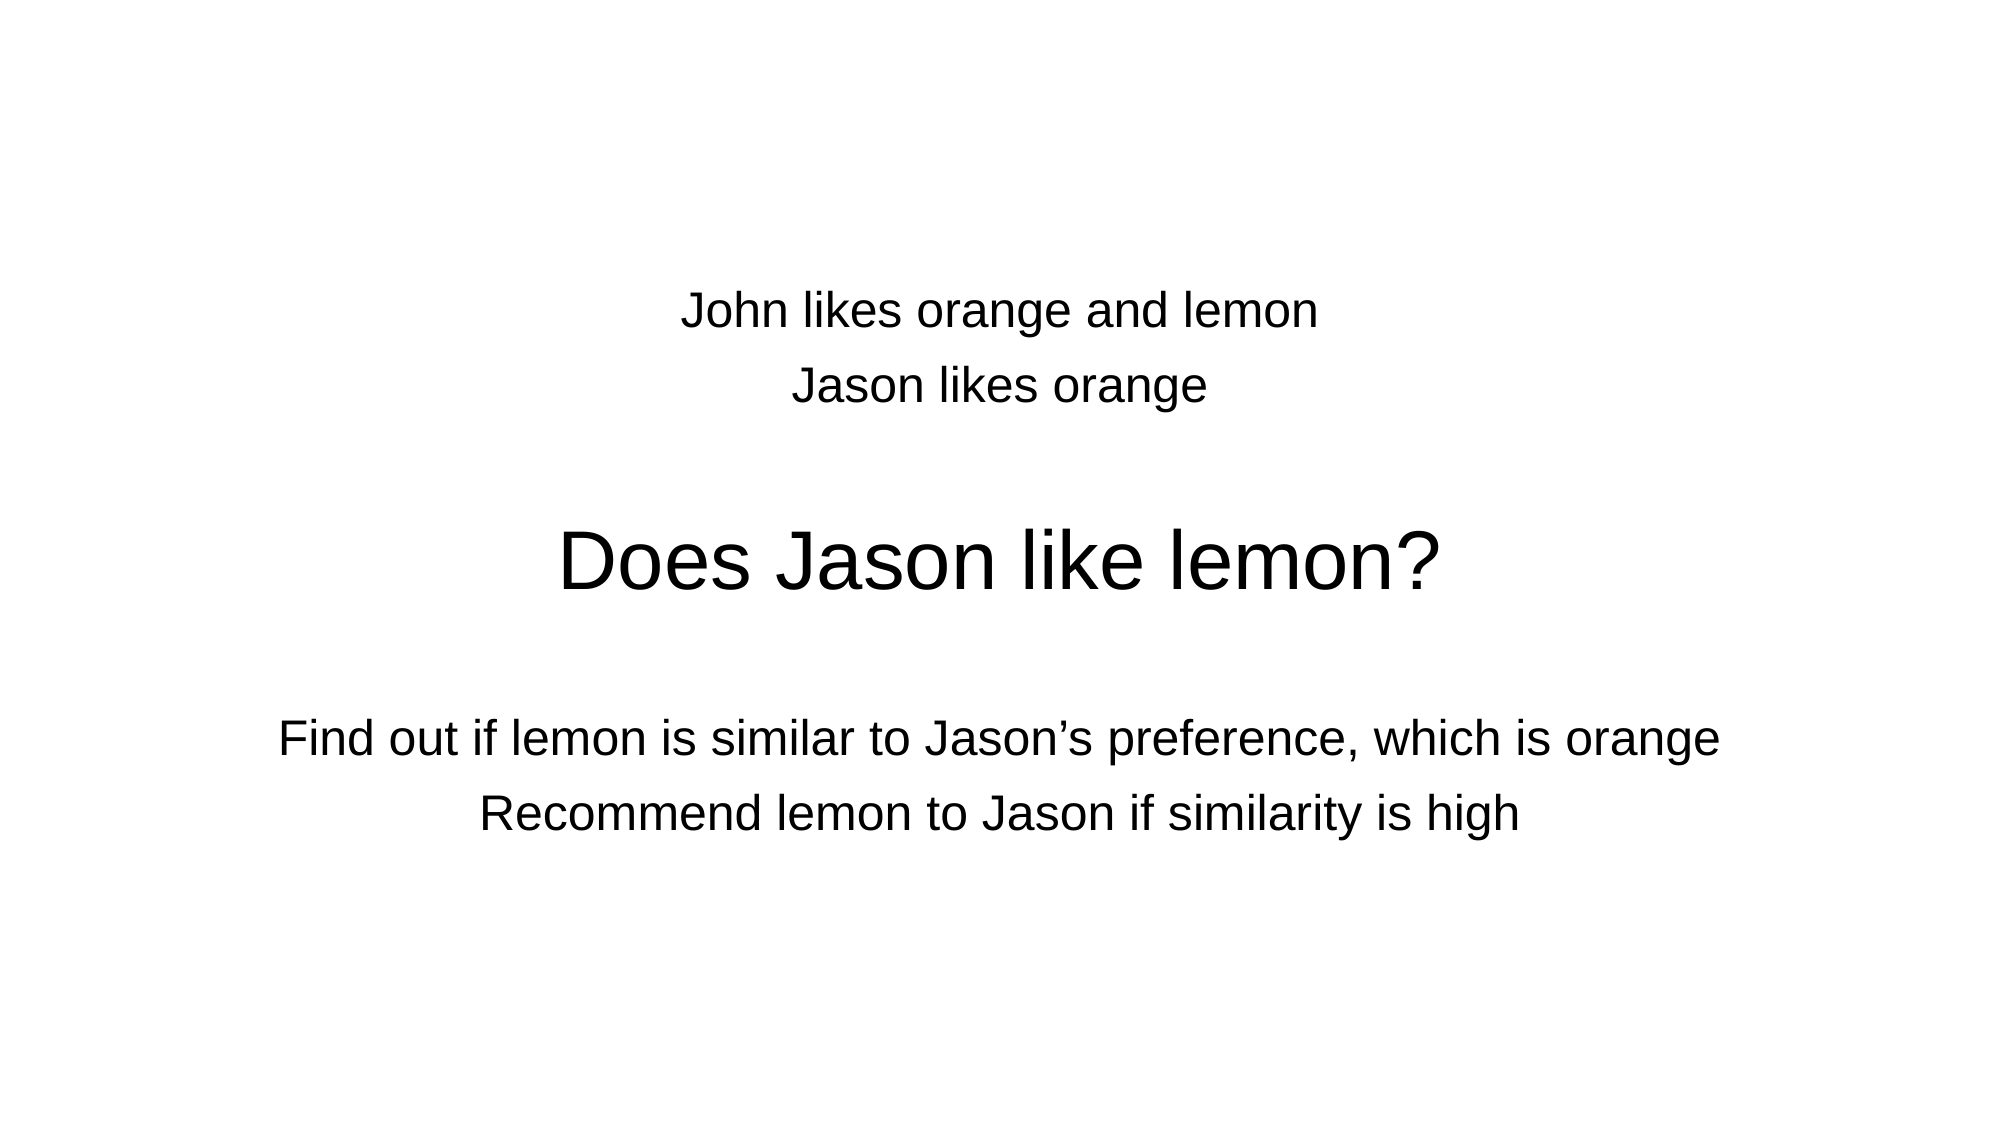

John likes orange and lemon
Jason likes orange

Does Jason like lemon?

Find out if lemon is similar to Jason’s preference, which is orange
Recommend lemon to Jason if similarity is high